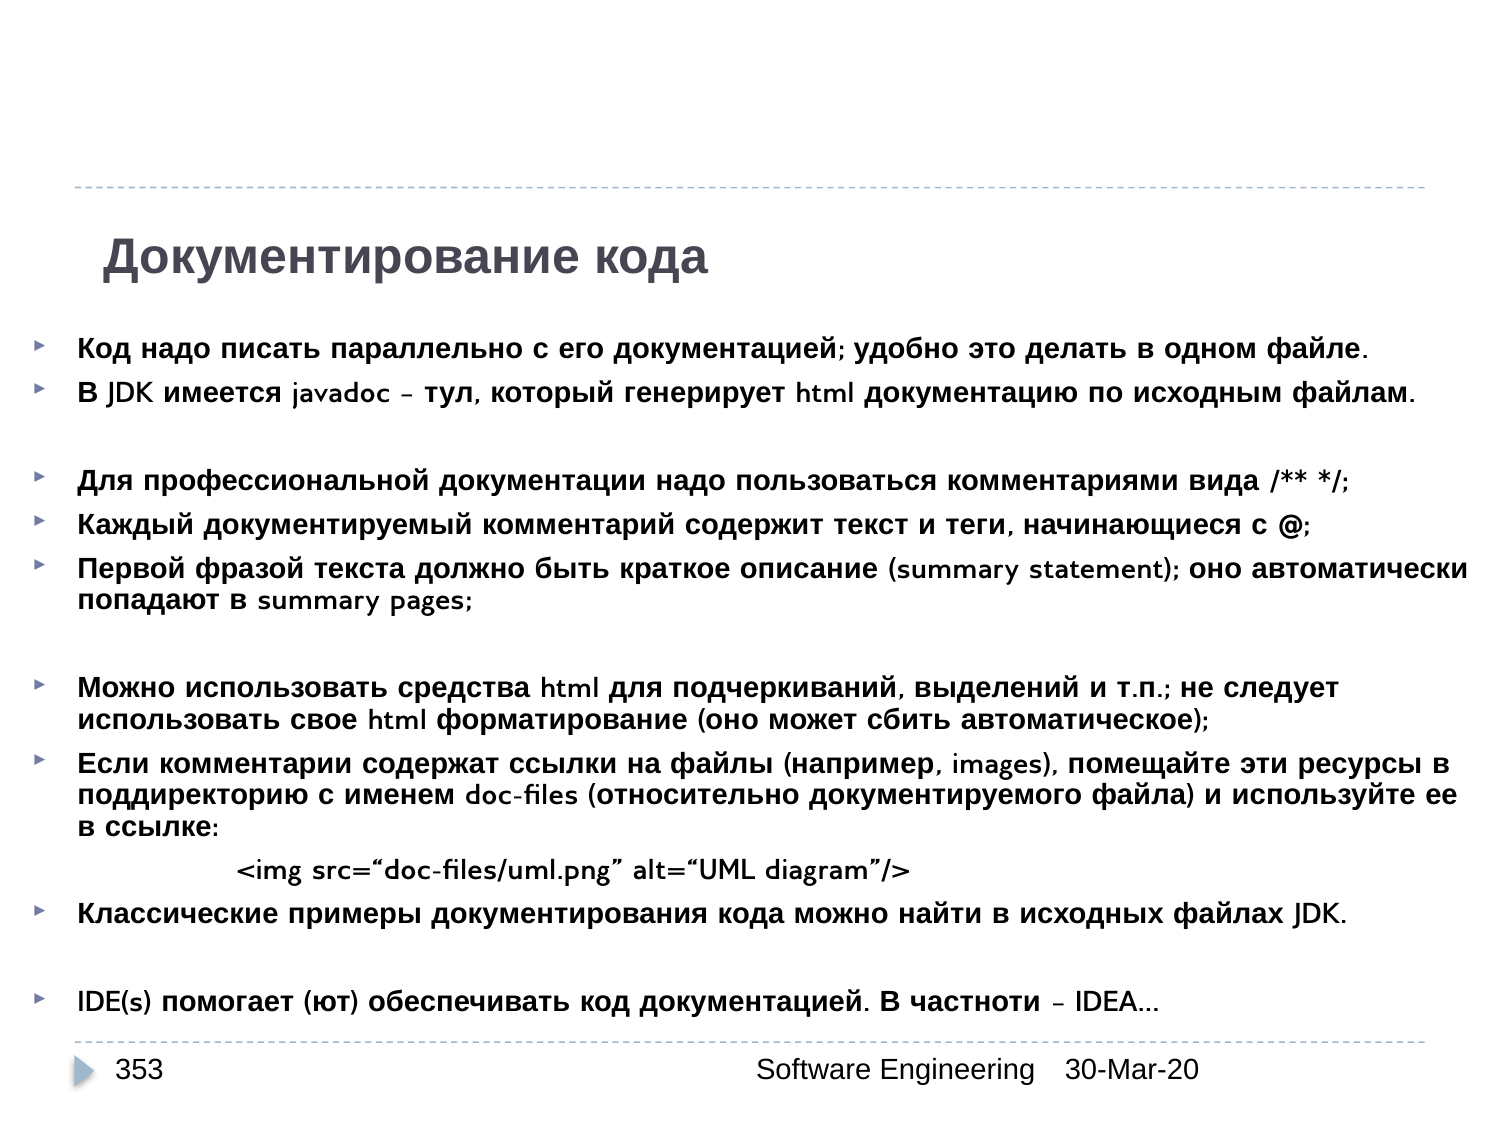

# Документирование кода
Код надо писать параллельно с его документацией; удобно это делать в одном файле.
В JDK имеется javadoc – тул, который генерирует html документацию по исходным файлам.

Для профессиональной документации надо пользоваться комментариями вида /** */;
Каждый документируемый комментарий содержит текст и теги, начинающиеся с @;
Первой фразой текста должно быть краткое описание (summary statement); оно автоматически попадают в summary pages;

Можно использовать средства html для подчеркиваний, выделений и т.п.; не следует использовать свое html форматирование (оно может сбить автоматическое);
Если комментарии содержат ссылки на файлы (например, images), помещайте эти ресурсы в поддиректорию с именем doc-files (относительно документируемого файла) и используйте ее в ссылке:
		 <img src=“doc-files/uml.png” alt=“UML diagram”/>
Классические примеры документирования кода можно найти в исходных файлах JDK.

IDE(s) помогает (ют) обеспечивать код документацией. В частноти – IDEA...
353
Software Engineering
30-Mar-20